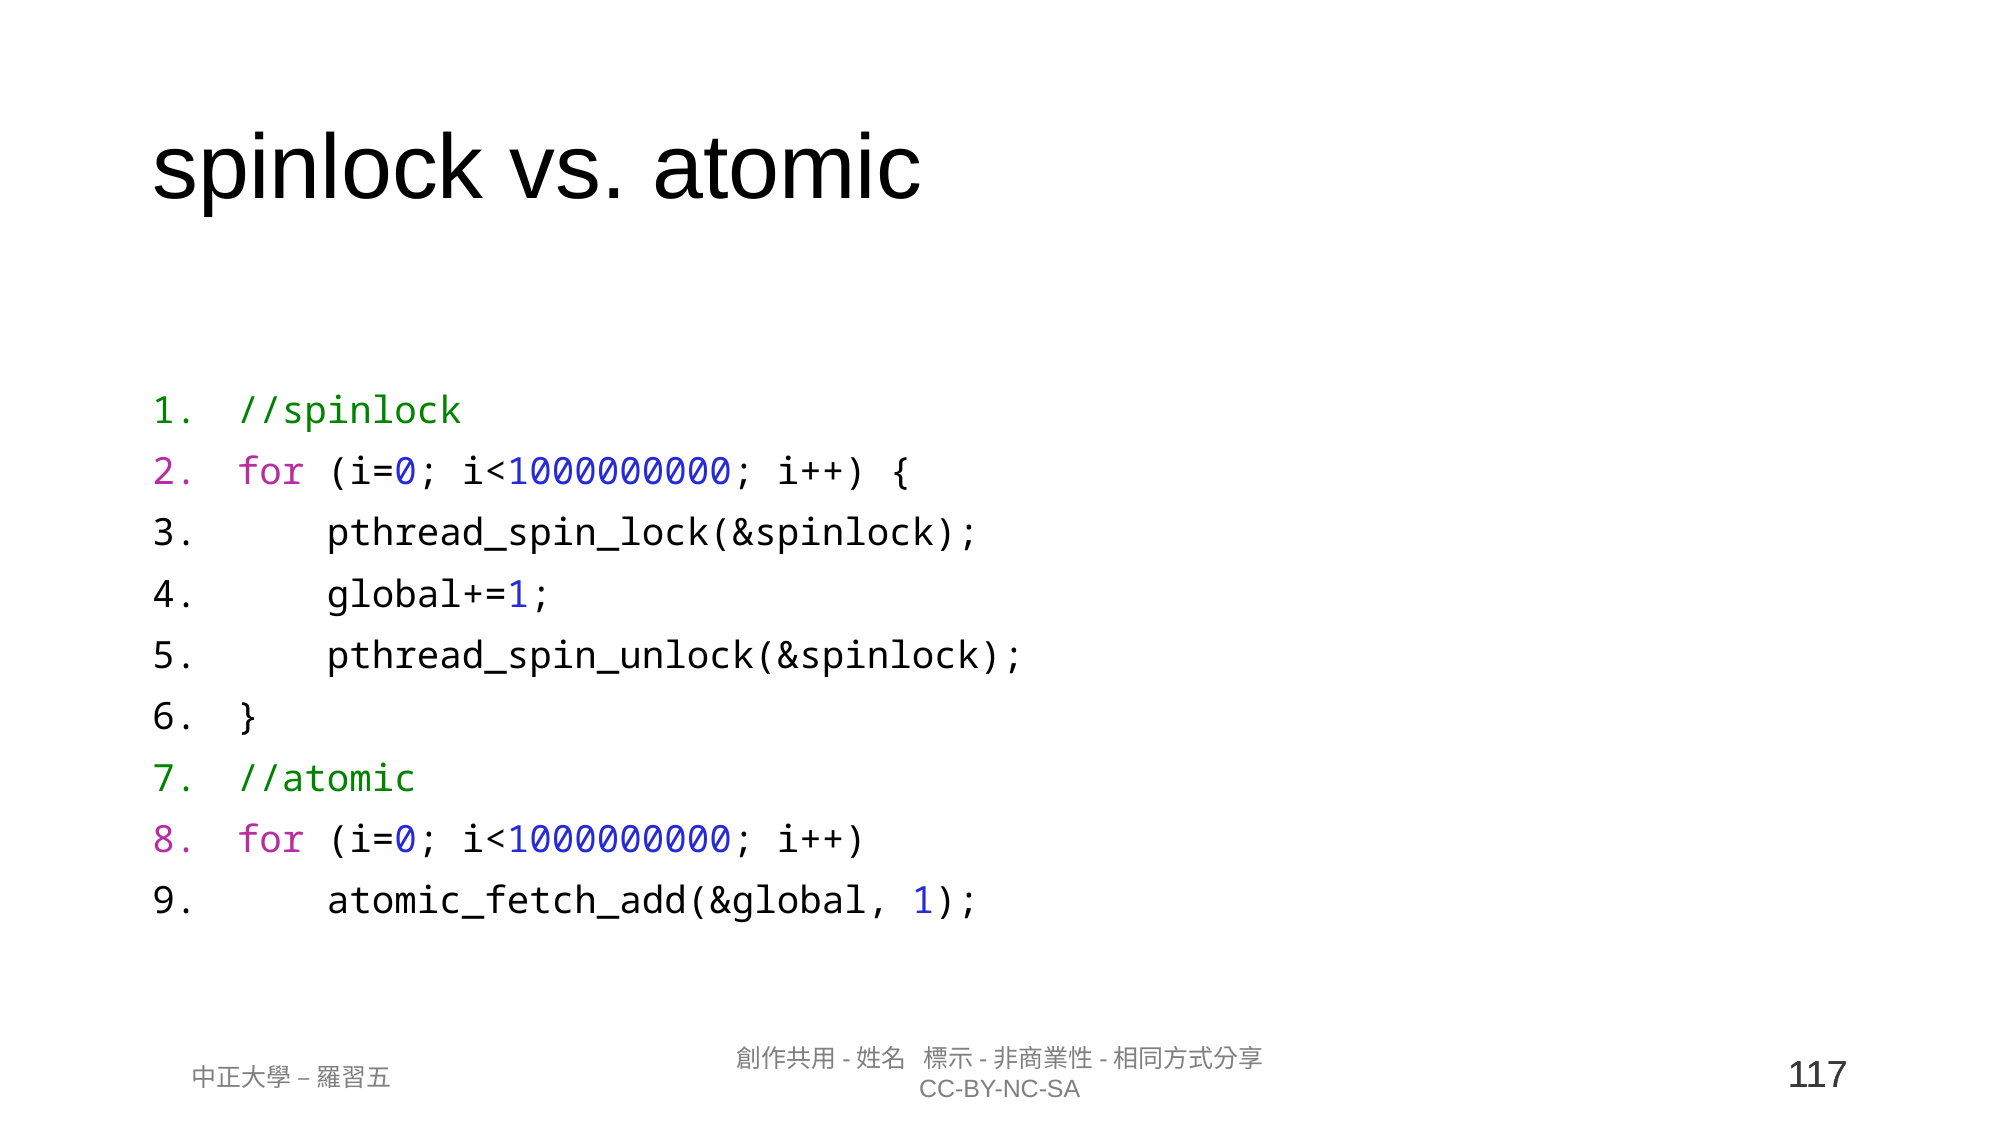

# spinlock vs. atomic
//spinlock
for (i=0; i<1000000000; i++) {
    pthread_spin_lock(&spinlock);
    global+=1;
    pthread_spin_unlock(&spinlock);
}
//atomic
for (i=0; i<1000000000; i++)
    atomic_fetch_add(&global, 1);